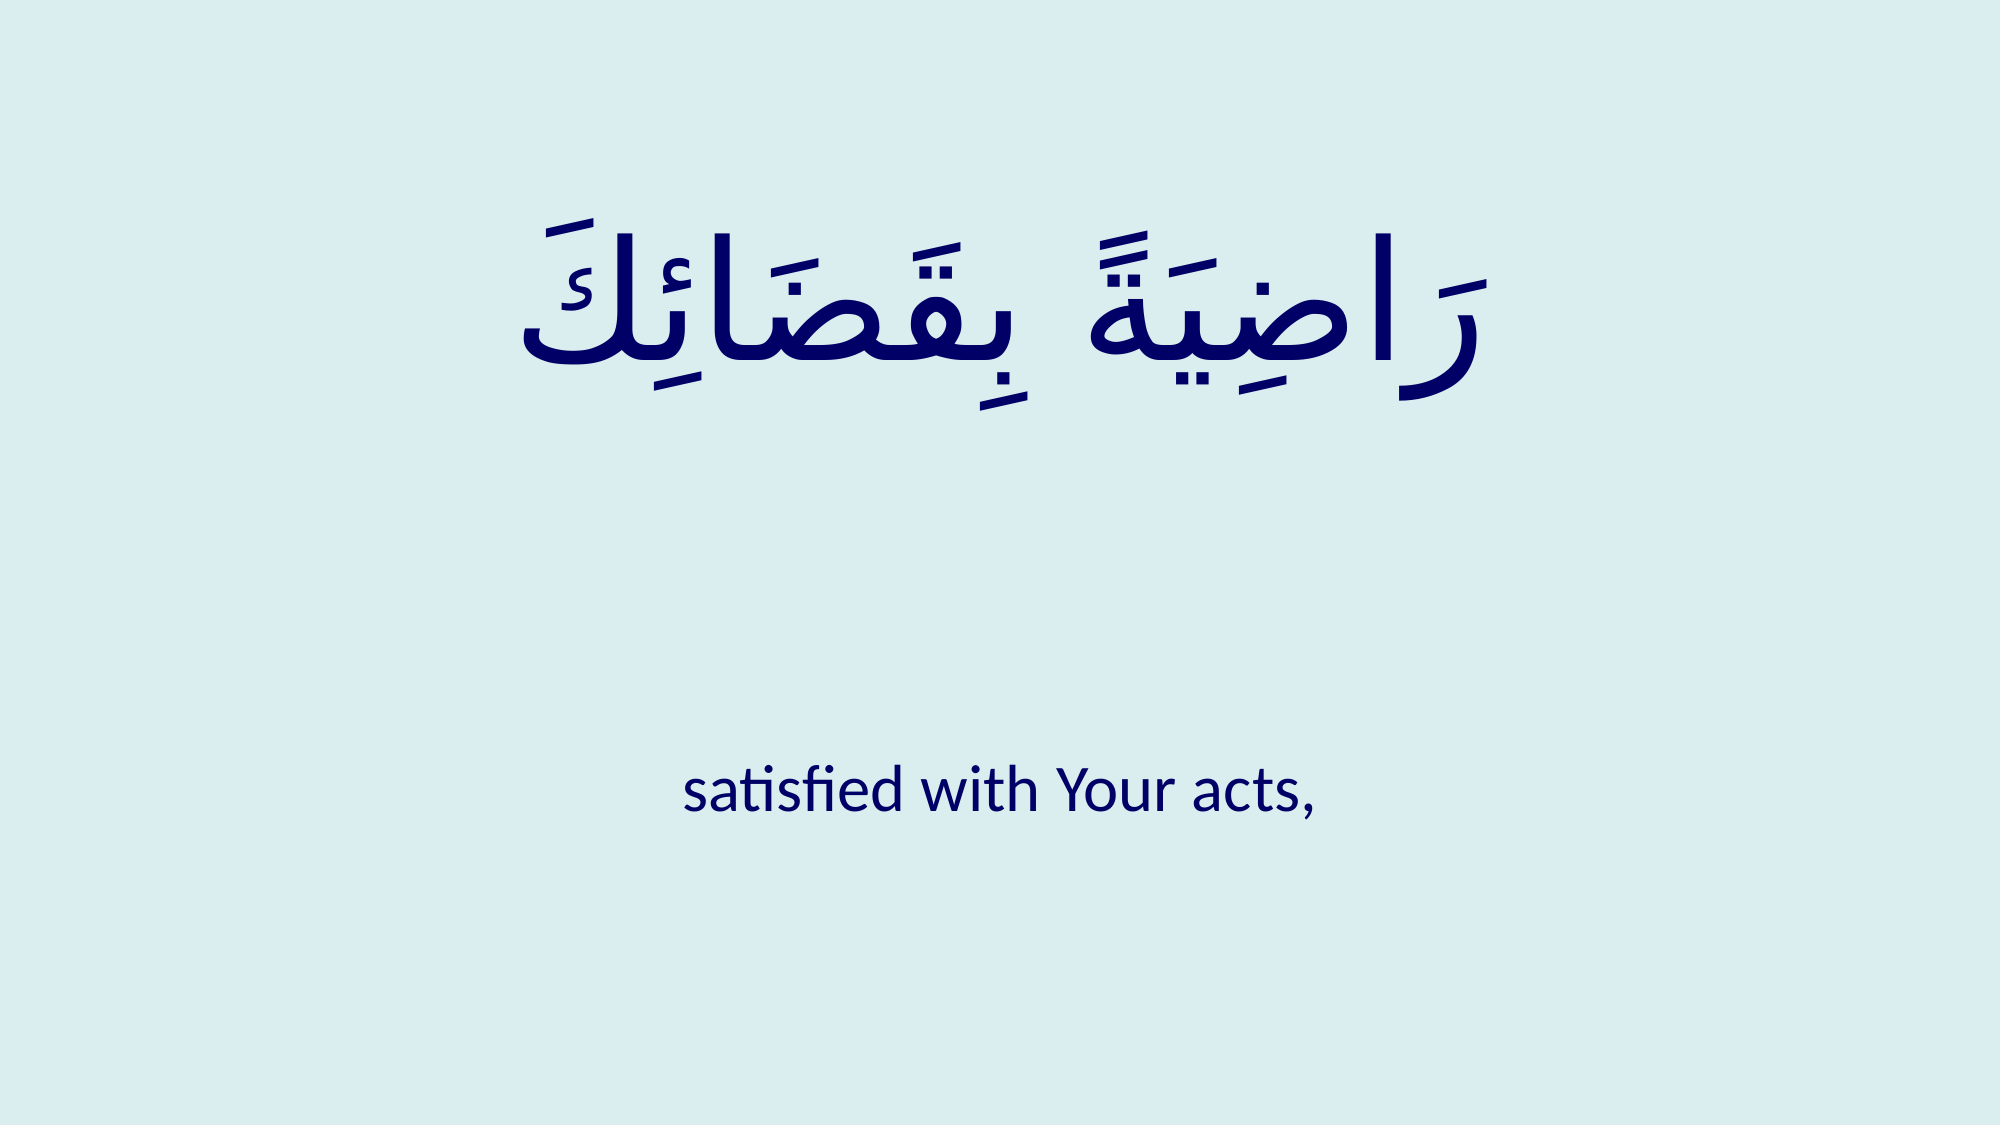

# رَاضِيَةً بِقَضَائِكَ
satisfied with Your acts,